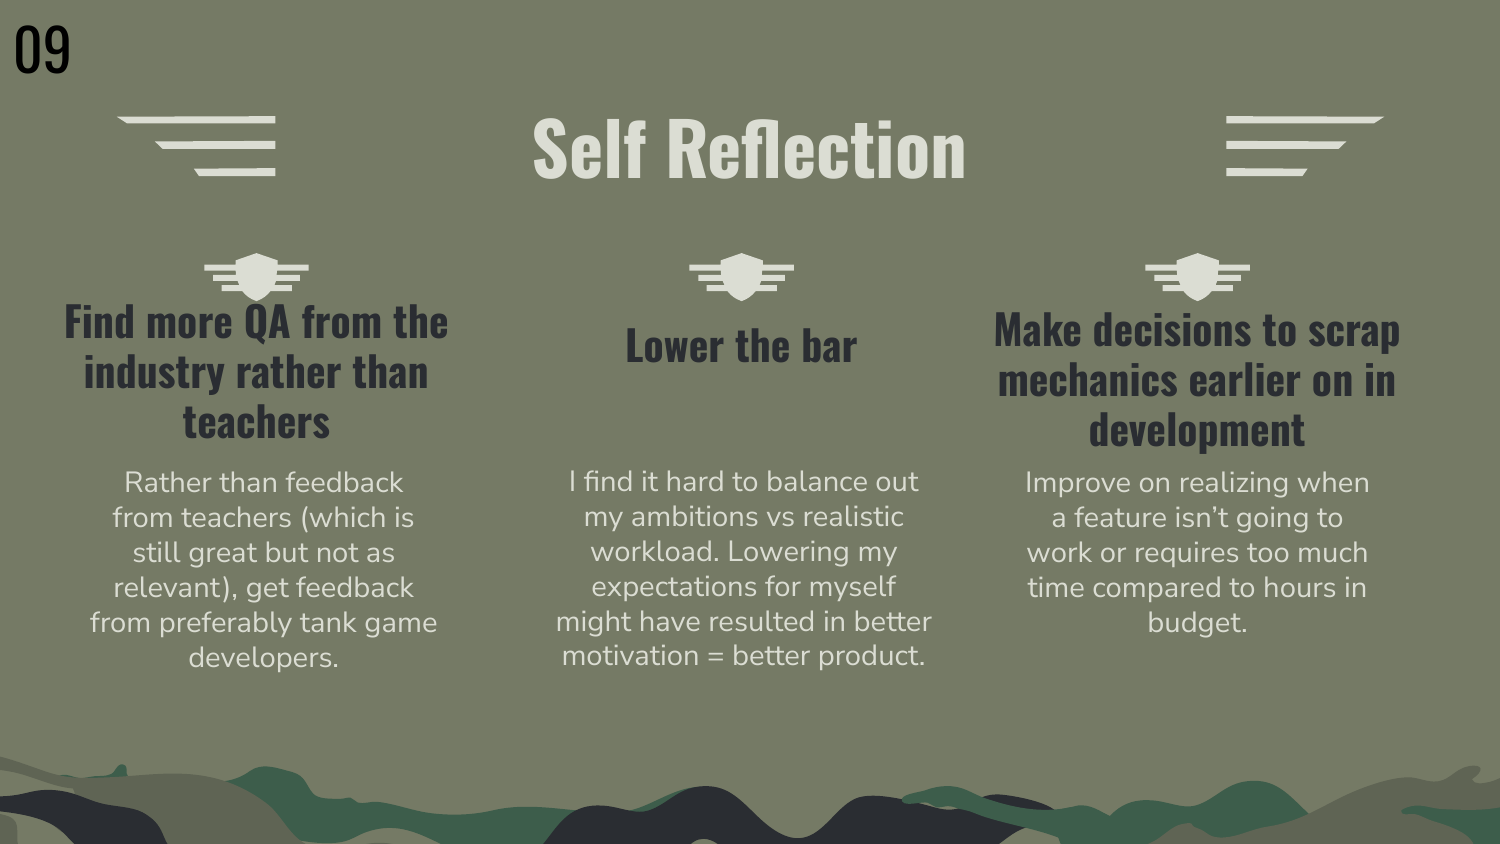

09
Self Reflection

Make decisions to scrap mechanics earlier on in development
Find more QA from the industry rather than teachers
Lower the bar
I find it hard to balance out my ambitions vs realistic workload. Lowering my expectations for myself might have resulted in better motivation = better product.

Rather than feedback from teachers (which is still great but not as relevant), get feedback from preferably tank game developers.
Improve on realizing when a feature isn’t going to work or requires too much time compared to hours in budget.